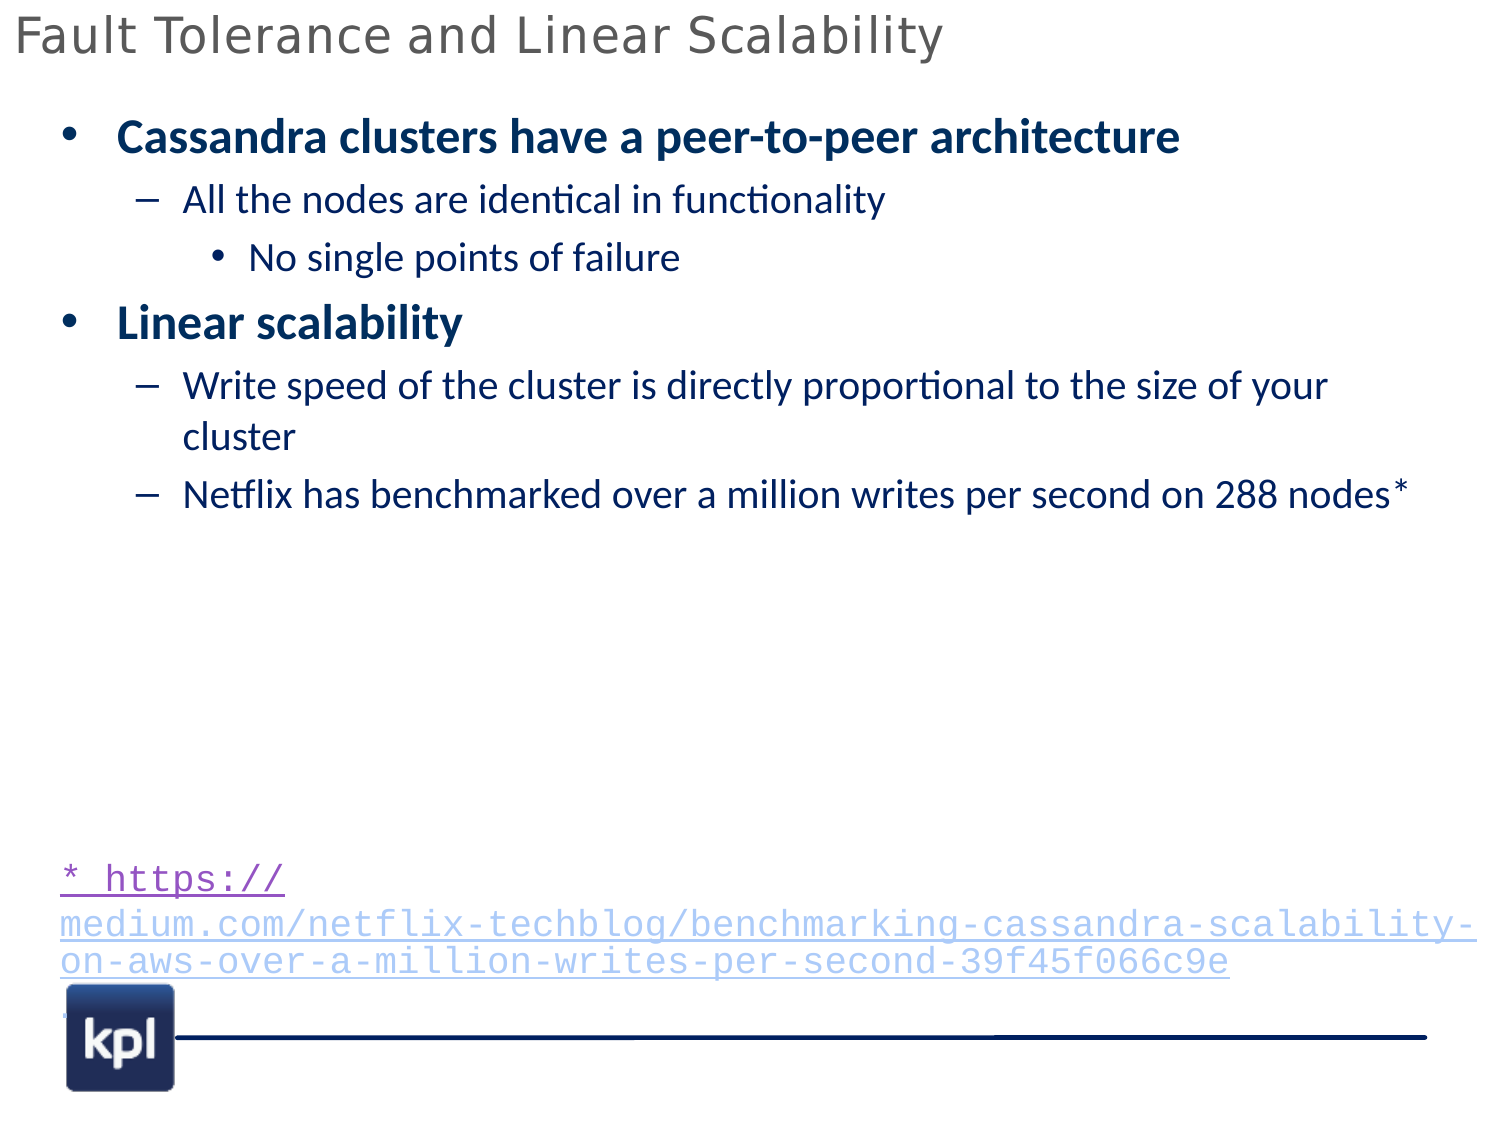

# Fault Tolerance and Linear Scalability
Cassandra clusters have a peer-to-peer architecture
All the nodes are identical in functionality
No single points of failure
Linear scalability
Write speed of the cluster is directly proportional to the size of your cluster
Netflix has benchmarked over a million writes per second on 288 nodes*
* https://medium.com/netflix-techblog/benchmarking-cassandra-scalability-on-aws-over-a-million-writes-per-second-39f45f066c9e.